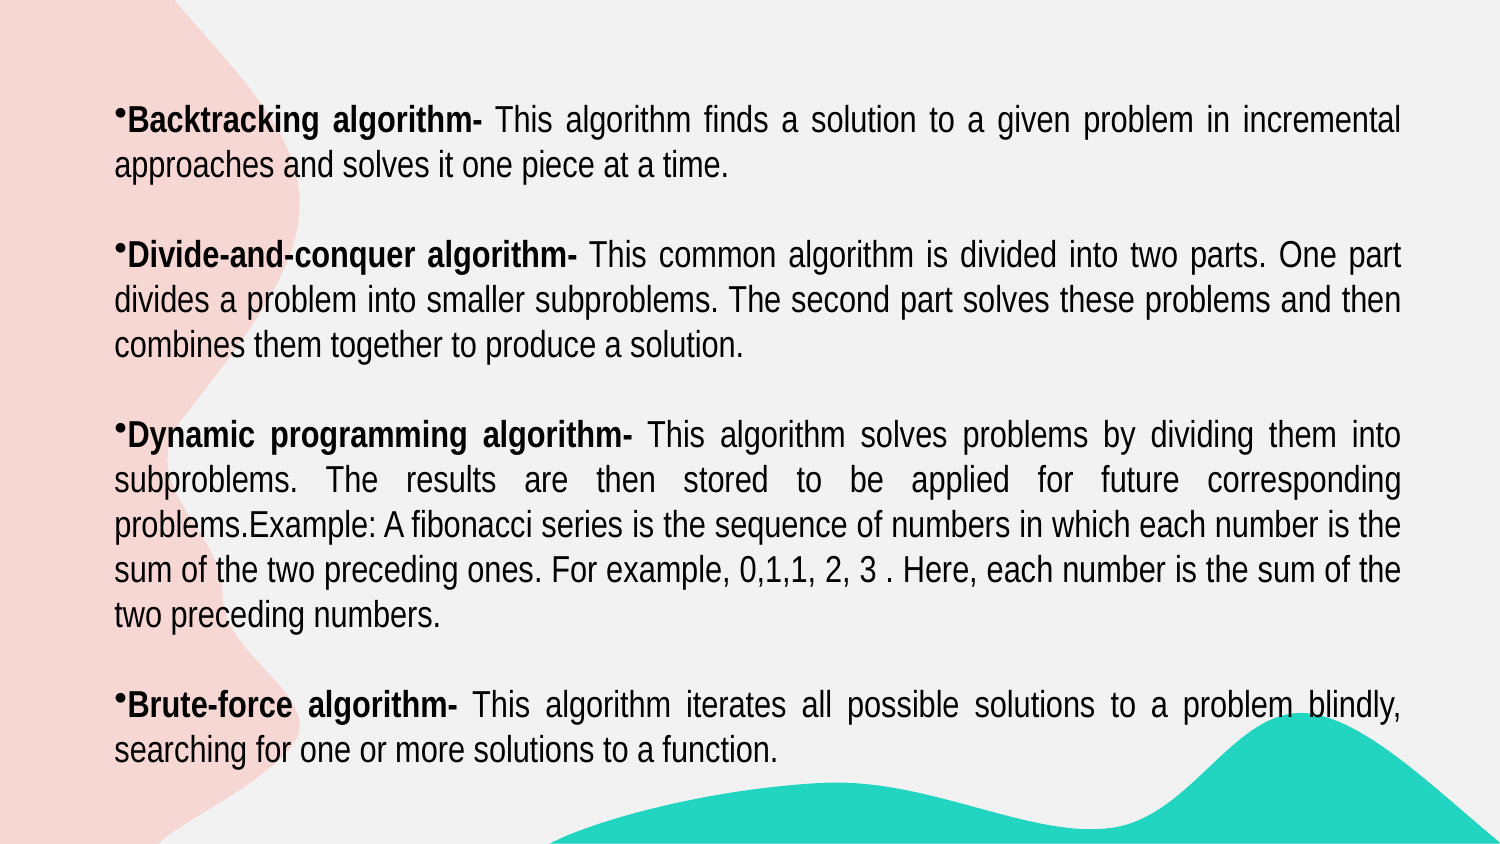

Backtracking algorithm- This algorithm finds a solution to a given problem in incremental approaches and solves it one piece at a time.

Divide-and-conquer algorithm- This common algorithm is divided into two parts. One part divides a problem into smaller subproblems. The second part solves these problems and then combines them together to produce a solution.

Dynamic programming algorithm- This algorithm solves problems by dividing them into subproblems. The results are then stored to be applied for future corresponding problems.Example: A fibonacci series is the sequence of numbers in which each number is the sum of the two preceding ones. For example, 0,1,1, 2, 3 . Here, each number is the sum of the two preceding numbers.

Brute-force algorithm- This algorithm iterates all possible solutions to a problem blindly, searching for one or more solutions to a function.